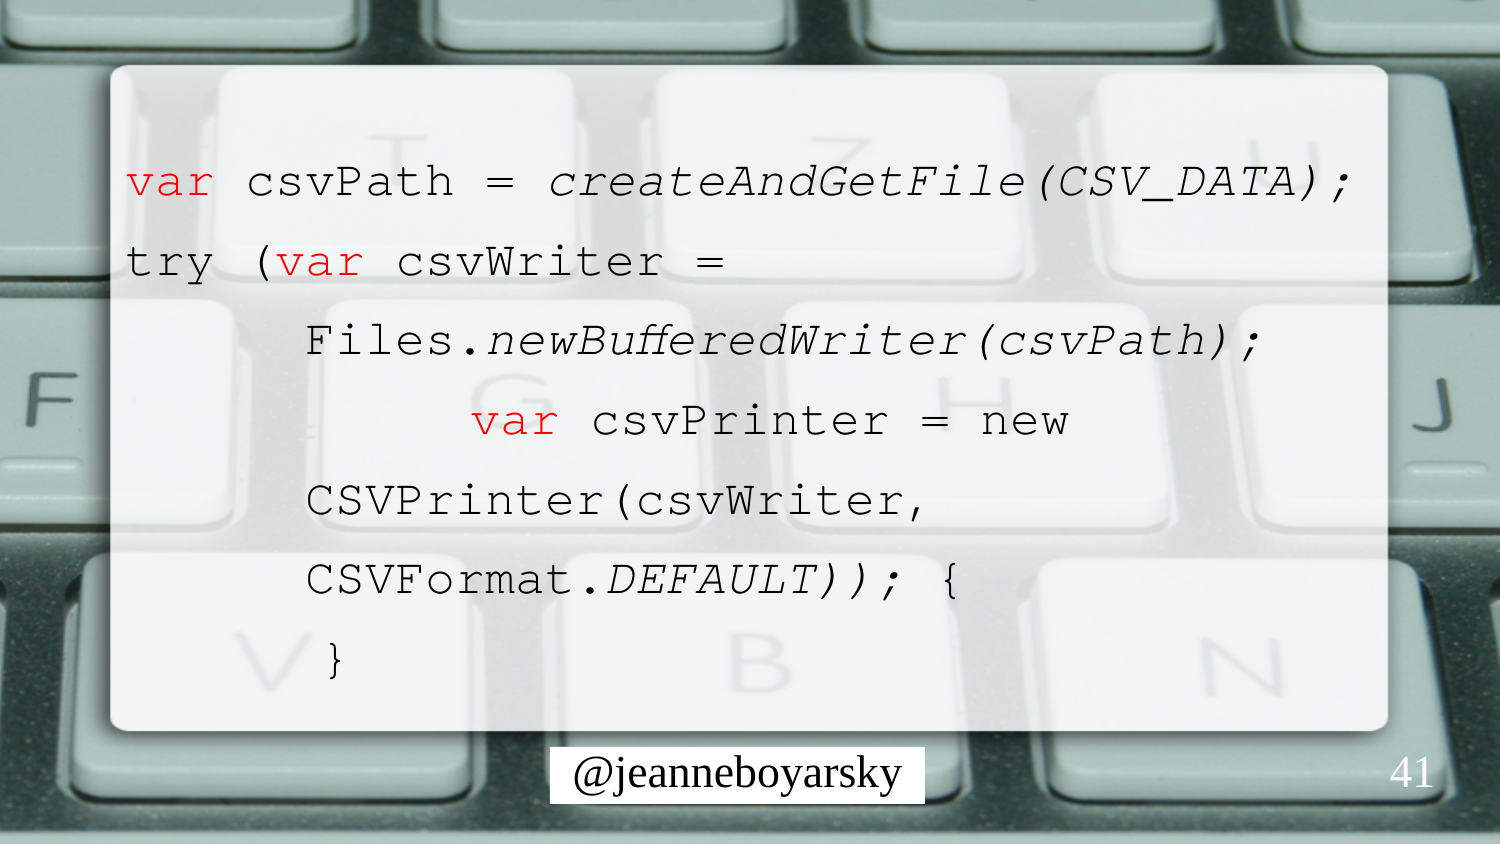

var csvPath = createAndGetFile(CSV_DATA);
try (var csvWriter =
      Files.newBufferedWriter(csvPath);
			var csvPrinter = new
      CSVPrinter(csvWriter,
      CSVFormat.DEFAULT)); {
		}
41